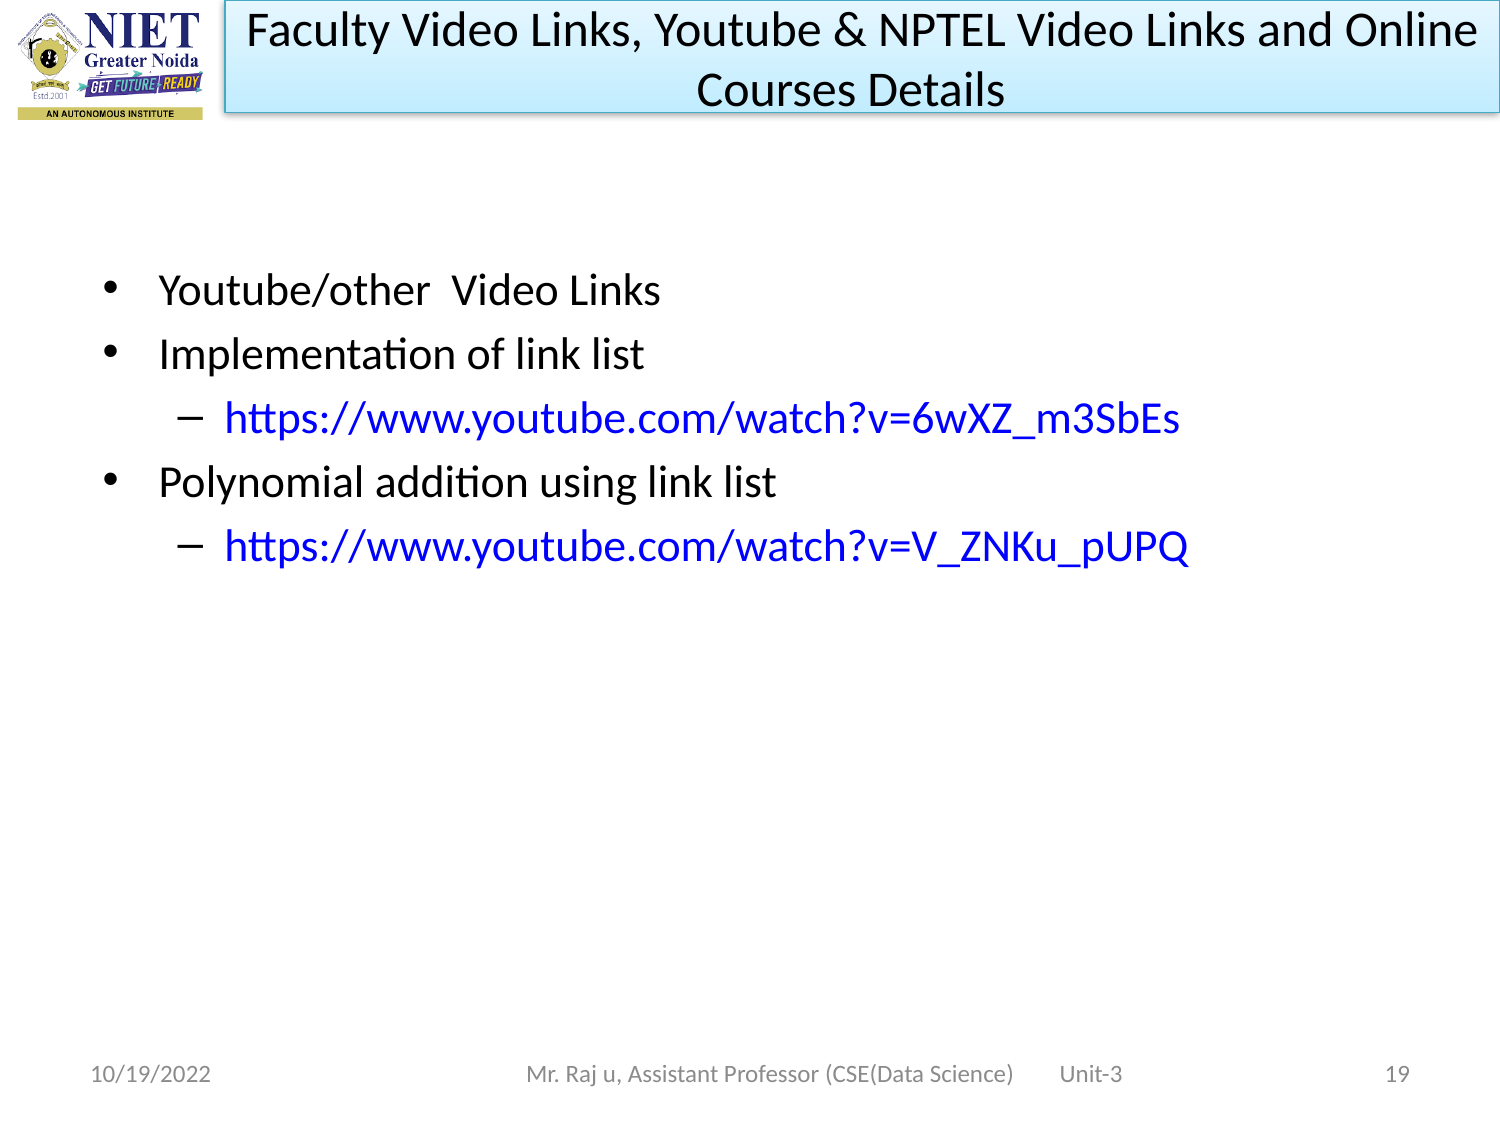

Faculty Video Links, Youtube & NPTEL Video Links and Online Courses Details

Youtube/other  Video Links
Implementation of link list
https://www.youtube.com/watch?v=6wXZ_m3SbEs
Polynomial addition using link list
https://www.youtube.com/watch?v=V_ZNKu_pUPQ
10/19/2022
Mr. Raj u, Assistant Professor (CSE(Data Science)        Unit-3
19